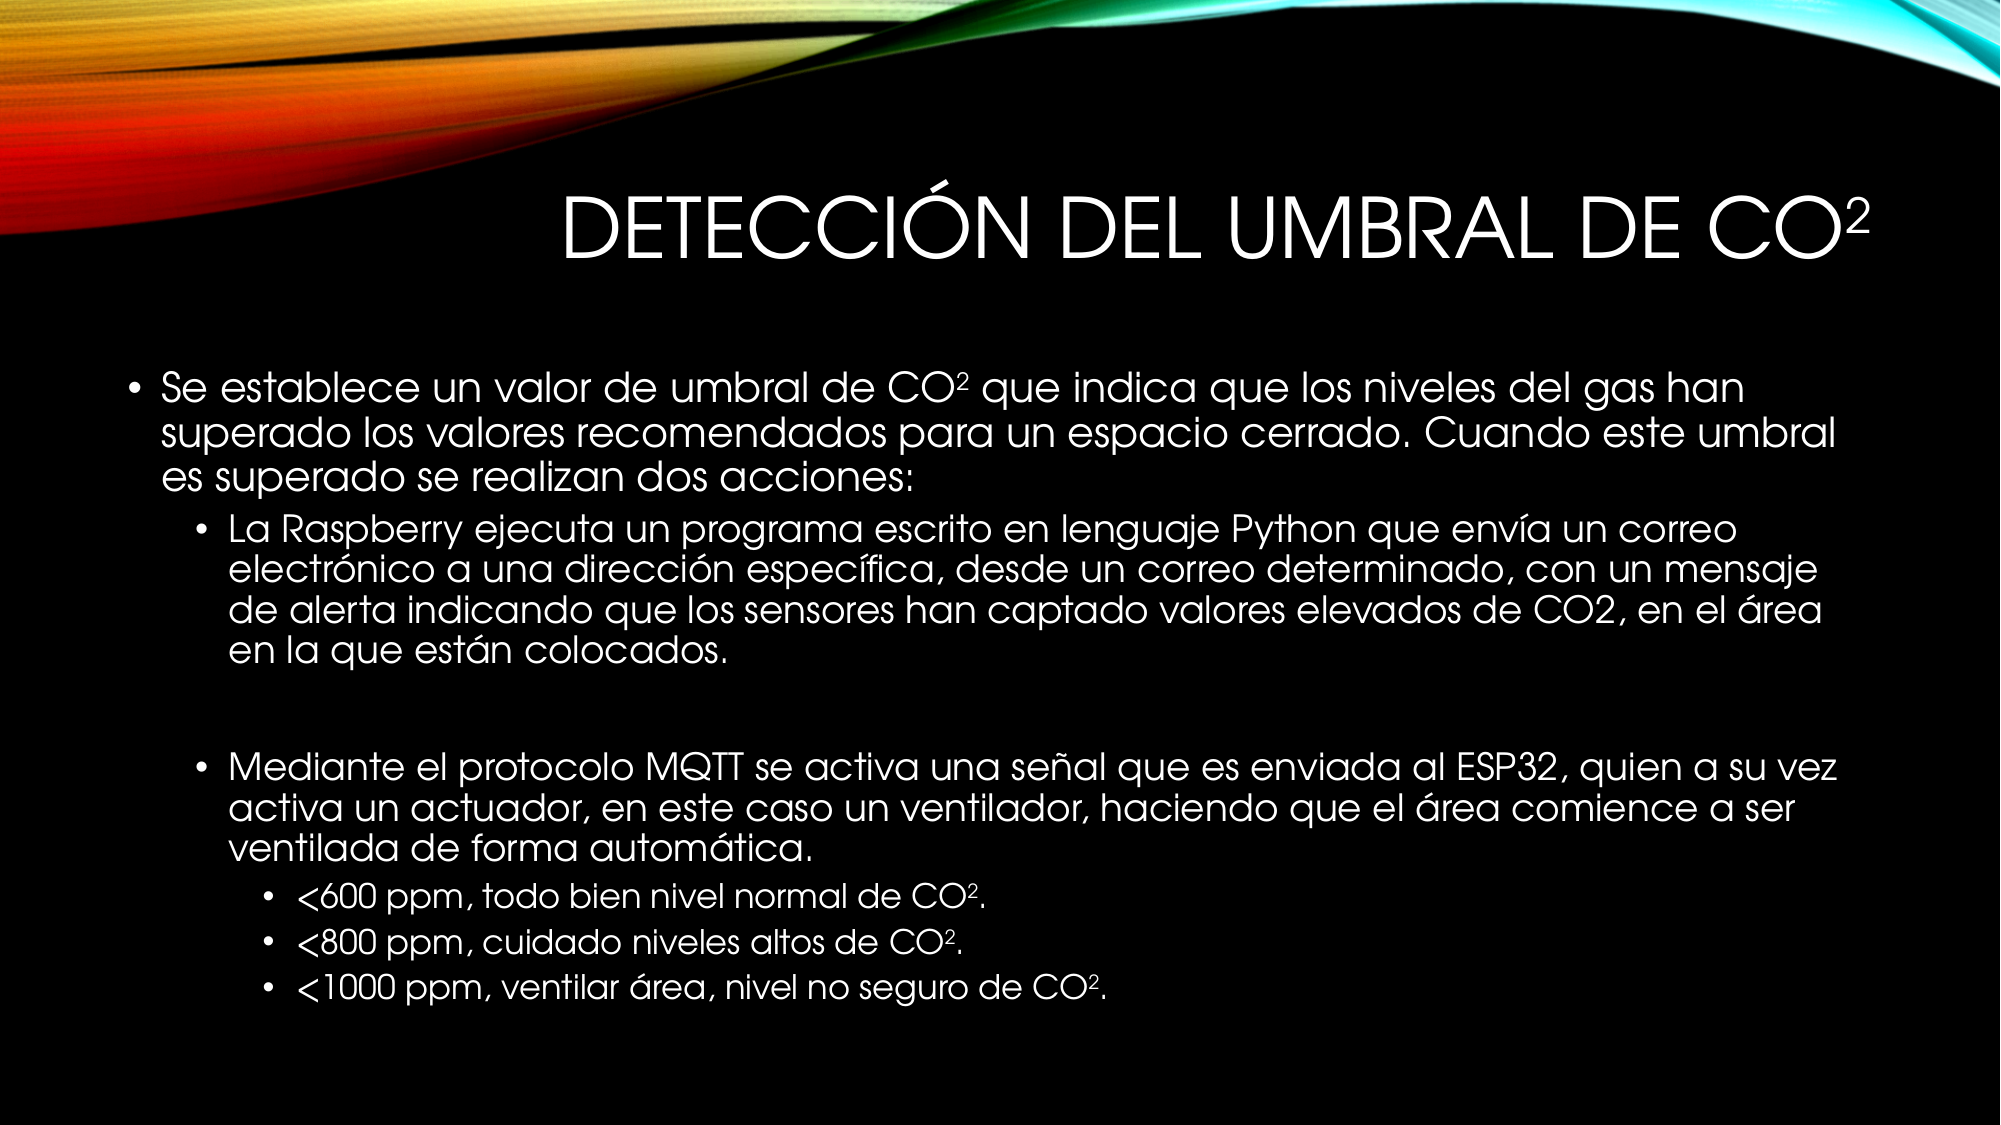

# Detección del Umbral de CO2
Se establece un valor de umbral de CO2 que indica que los niveles del gas han superado los valores recomendados para un espacio cerrado. Cuando este umbral es superado se realizan dos acciones:
La Raspberry ejecuta un programa escrito en lenguaje Python que envía un correo electrónico a una dirección específica, desde un correo determinado, con un mensaje de alerta indicando que los sensores han captado valores elevados de CO2, en el área en la que están colocados.

Mediante el protocolo MQTT se activa una señal que es enviada al ESP32, quien a su vez activa un actuador, en este caso un ventilador, haciendo que el área comience a ser ventilada de forma automática.
<600 ppm, todo bien nivel normal de CO2.
<800 ppm, cuidado niveles altos de CO2.
<1000 ppm, ventilar área, nivel no seguro de CO2.